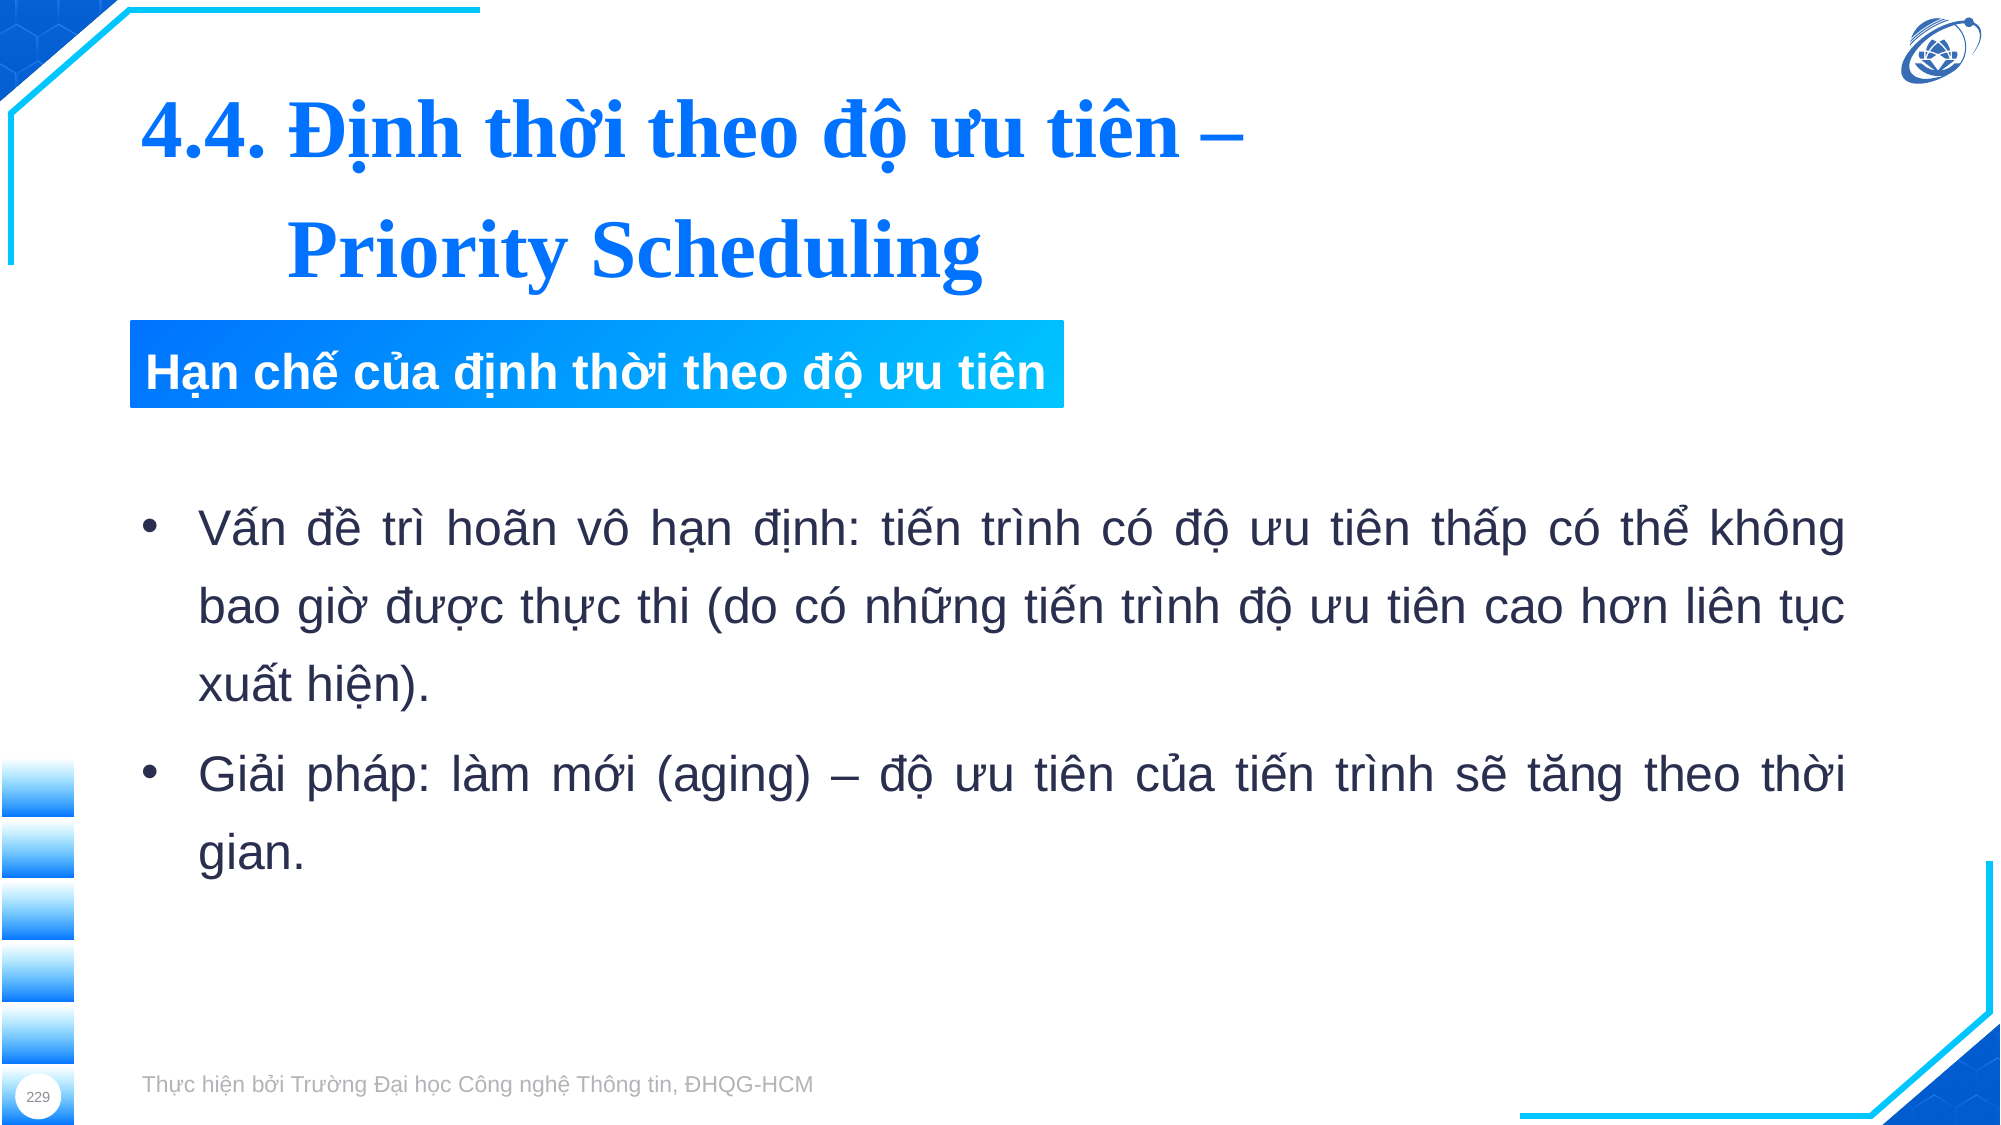

4.4. Định thời theo độ ưu tiên –
Priority Scheduling
Hạn chế của định thời theo độ ưu tiên
Vấn đề trì hoãn vô hạn định: tiến trình có độ ưu tiên thấp có thể không bao giờ được thực thi (do có những tiến trình độ ưu tiên cao hơn liên tục xuất hiện).
Giải pháp: làm mới (aging) – độ ưu tiên của tiến trình sẽ tăng theo thời gian.
Thực hiện bởi Trường Đại học Công nghệ Thông tin, ĐHQG-HCM
229